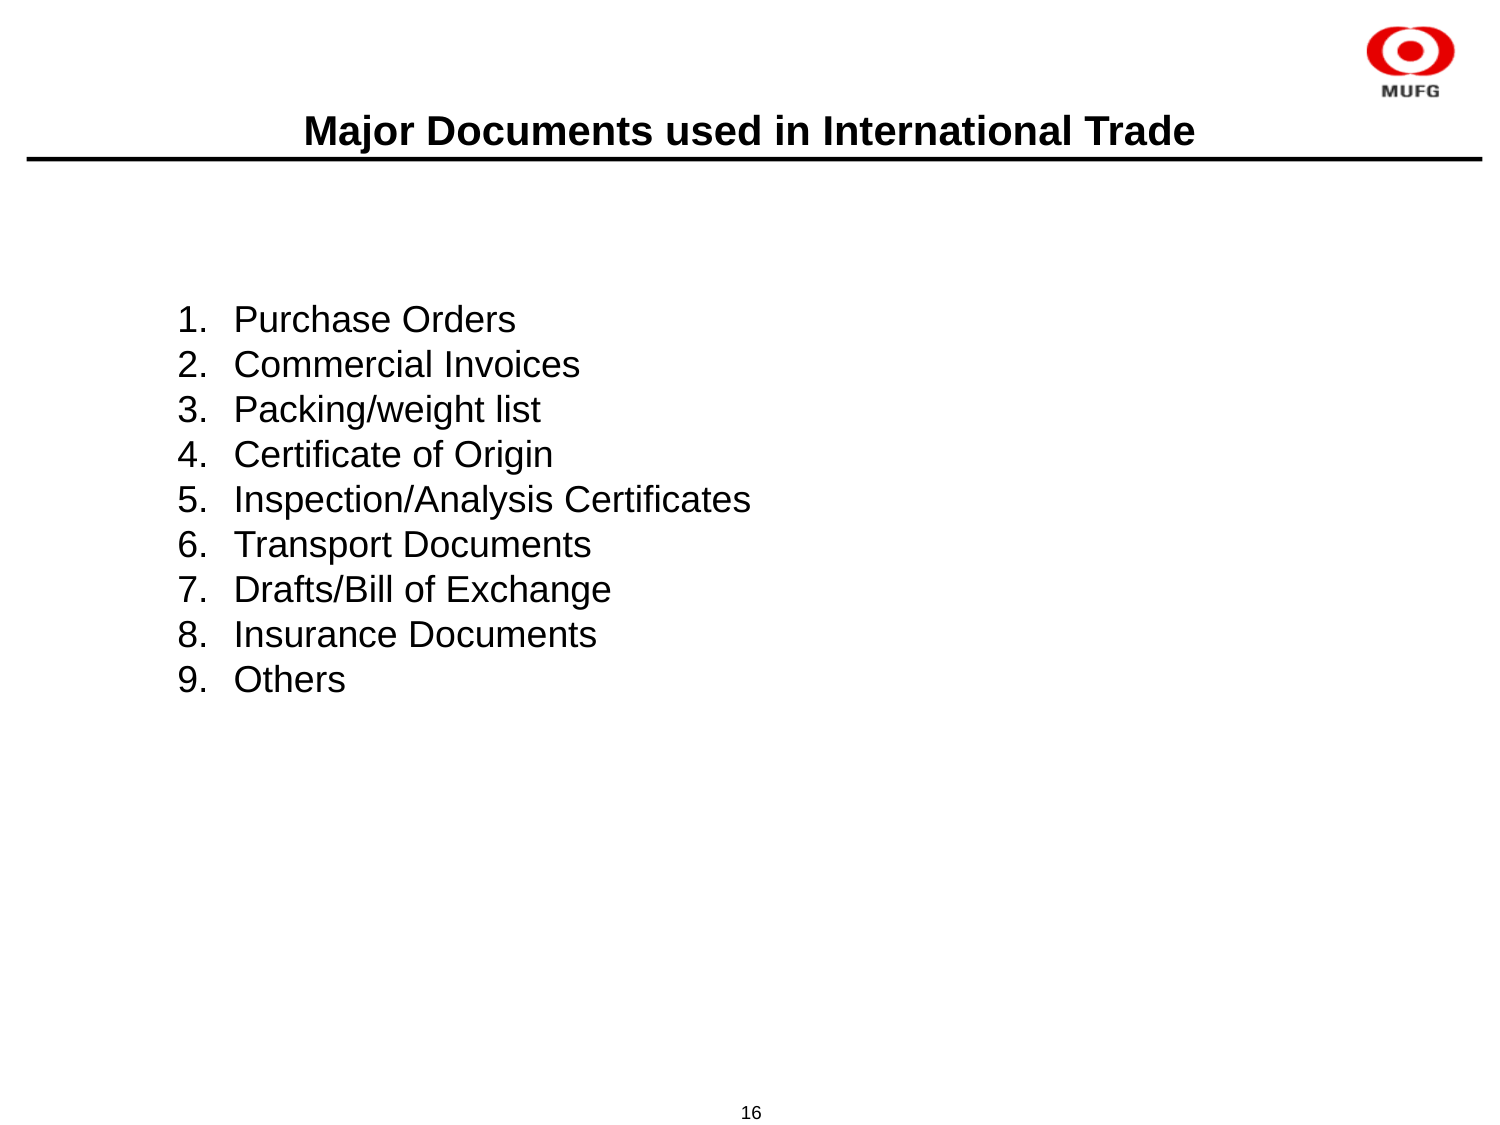

# Major Documents used in International Trade
Purchase Orders
Commercial Invoices
Packing/weight list
Certificate of Origin
Inspection/Analysis Certificates
Transport Documents
Drafts/Bill of Exchange
Insurance Documents
Others

16